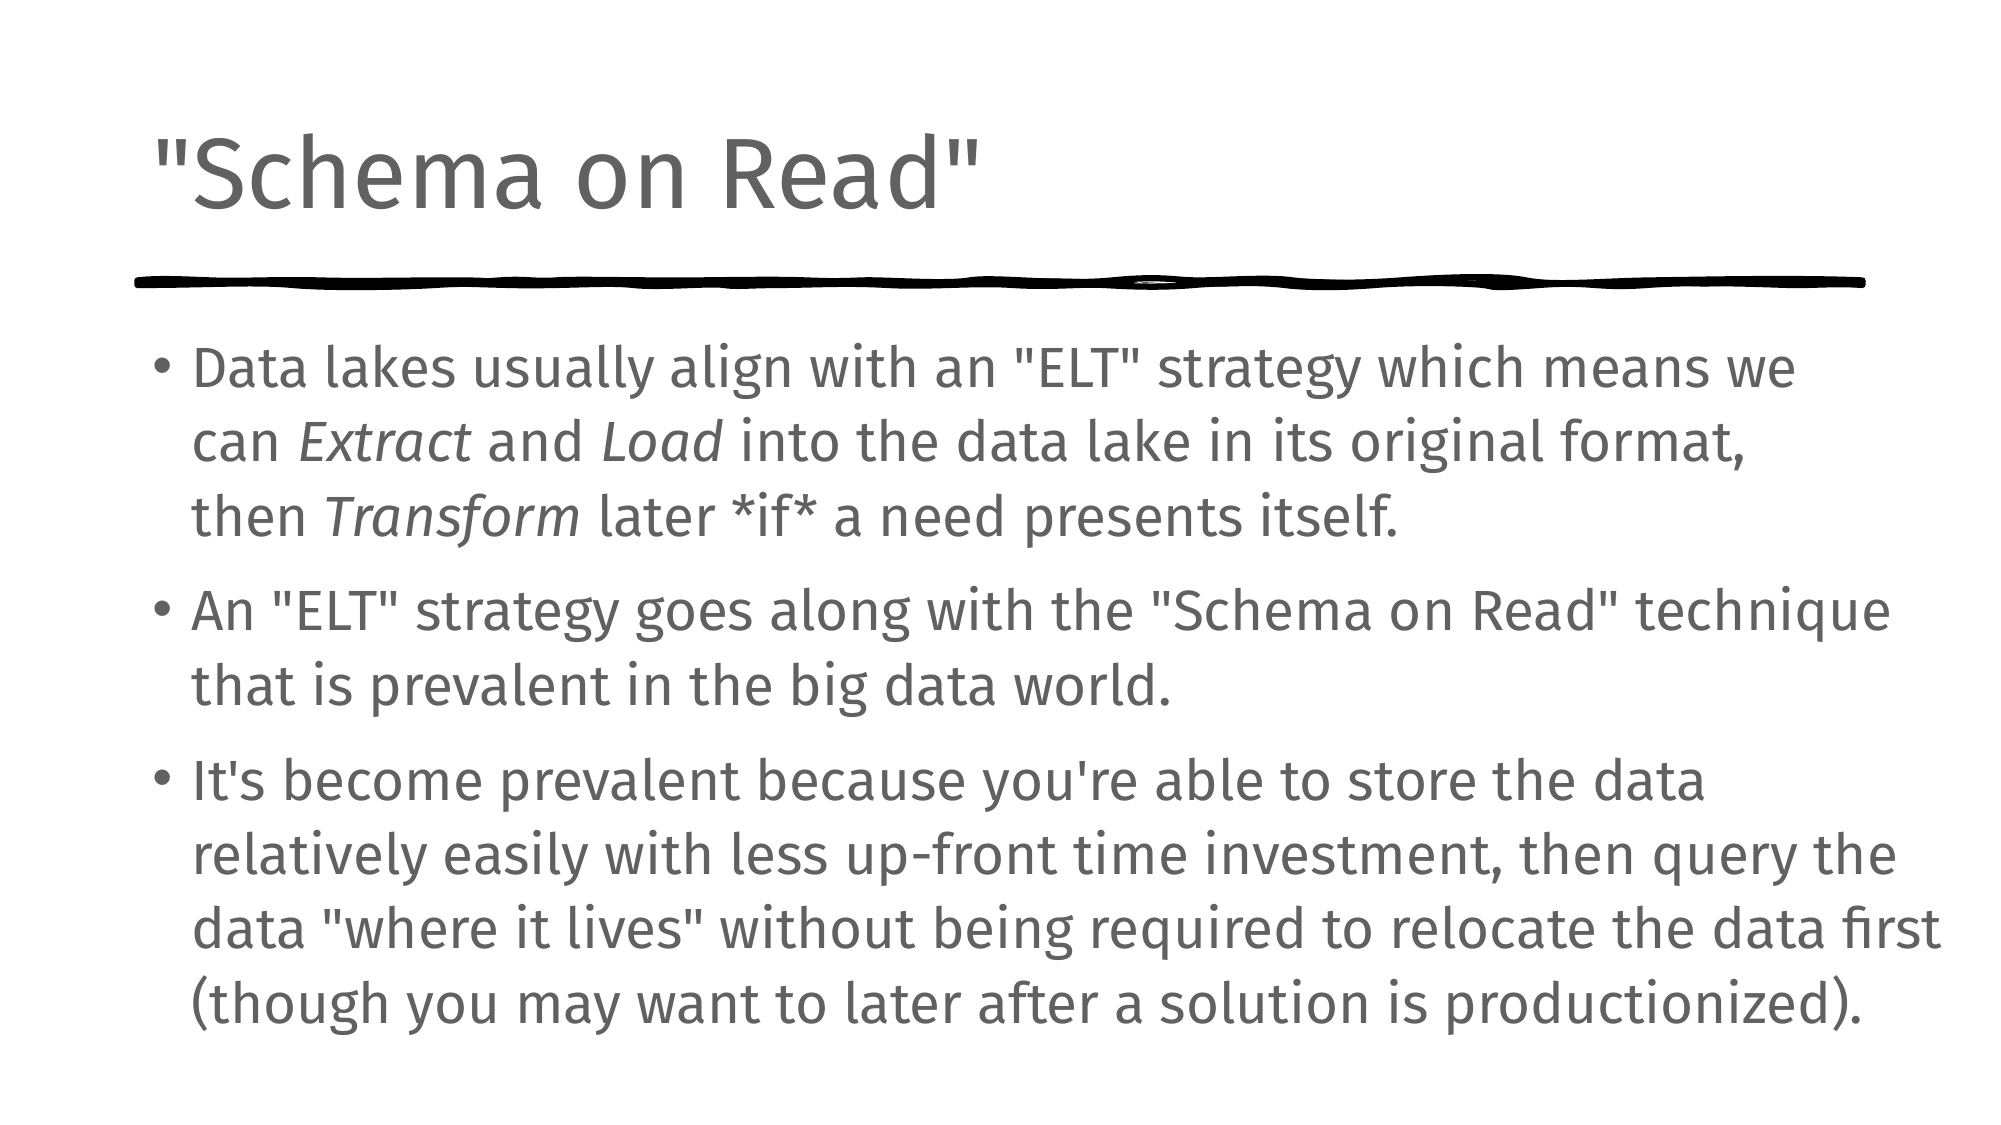

# "Schema on Read"
Data lakes usually align with an "ELT" strategy which means we can Extract and Load into the data lake in its original format, then Transform later *if* a need presents itself.
An "ELT" strategy goes along with the "Schema on Read" technique that is prevalent in the big data world.
It's become prevalent because you're able to store the data relatively easily with less up-front time investment, then query the data "where it lives" without being required to relocate the data first (though you may want to later after a solution is productionized).